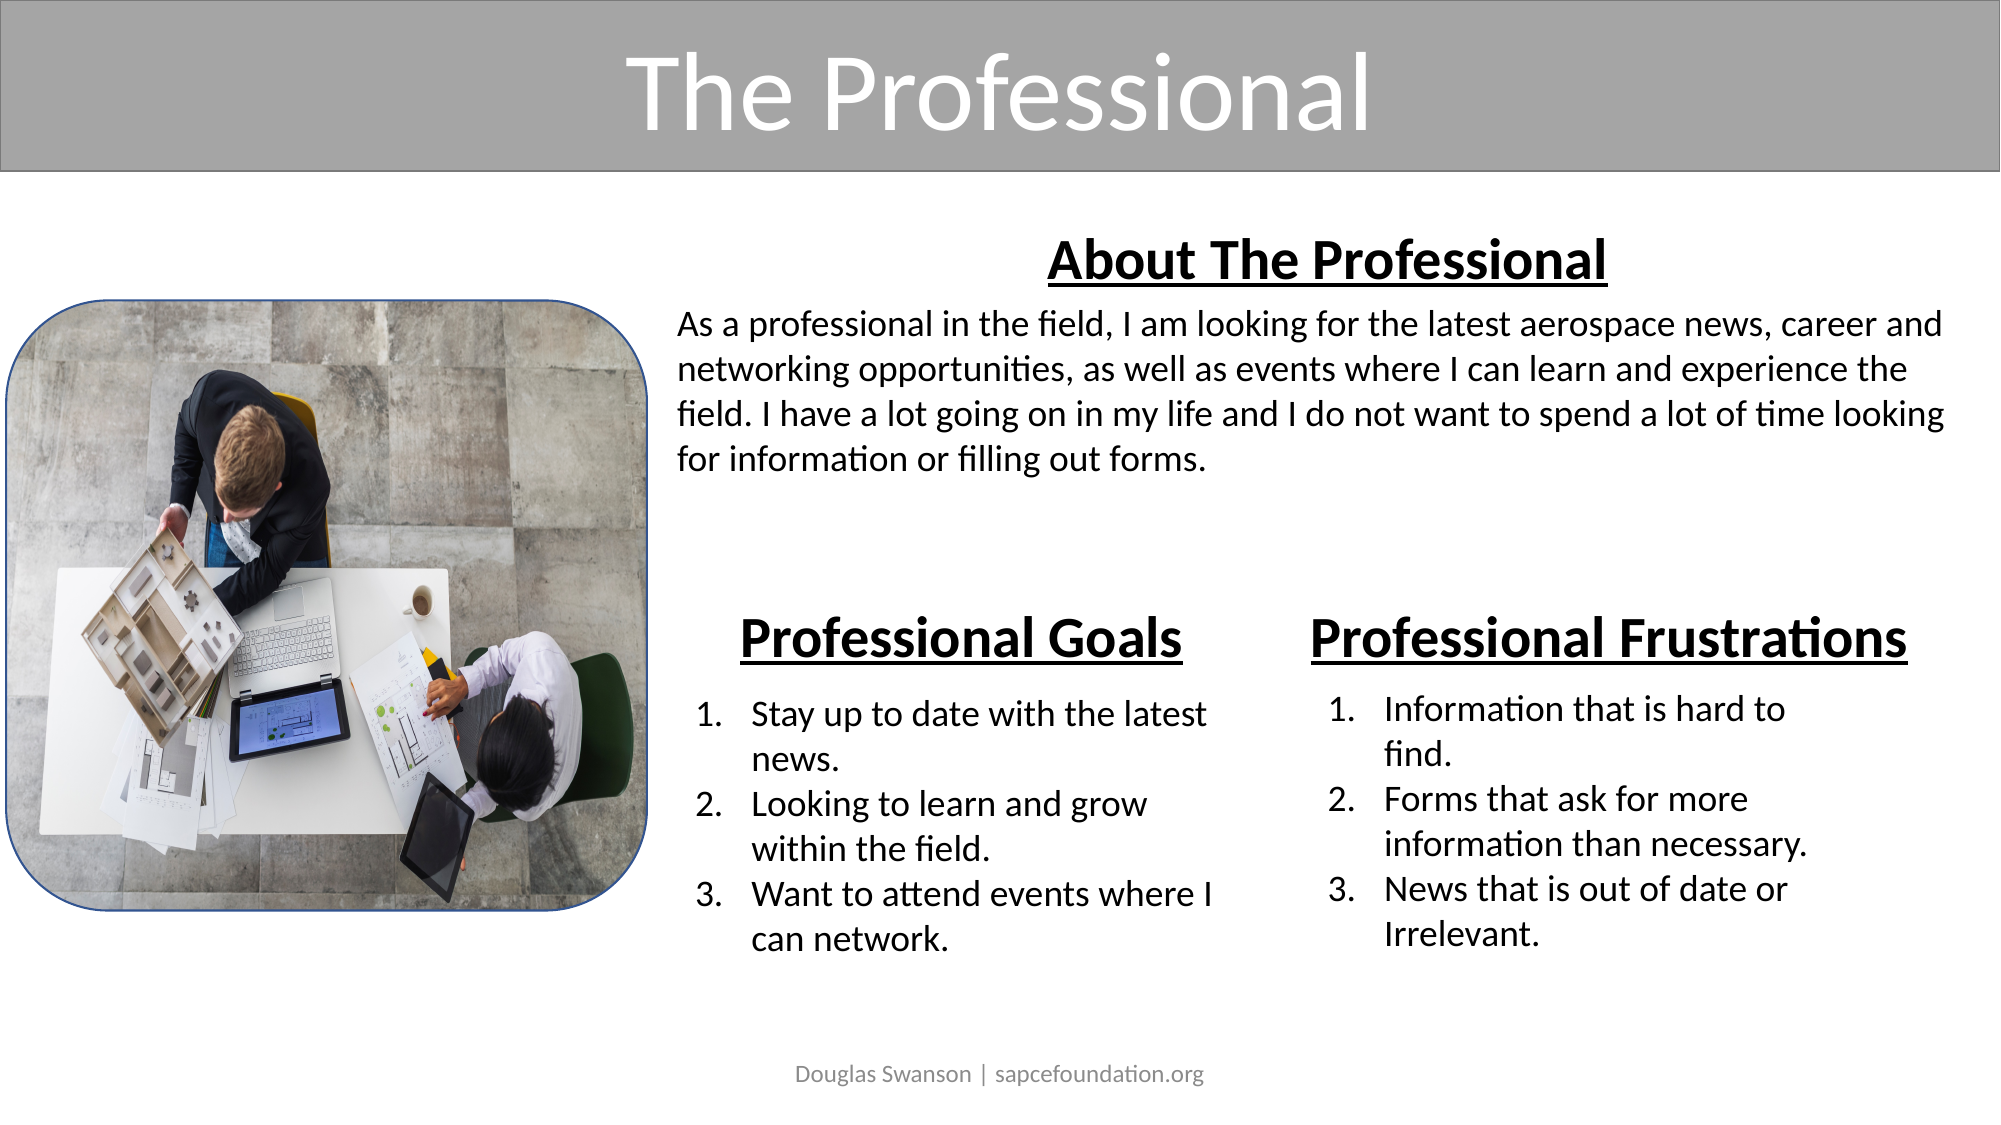

The Professional
About The Professional
As a professional in the field, I am looking for the latest aerospace news, career and networking opportunities, as well as events where I can learn and experience the field. I have a lot going on in my life and I do not want to spend a lot of time looking for information or filling out forms.

Professional Goals
Stay up to date with the latest news.
Looking to learn and grow within the field.
Want to attend events where I can network.

Professional Frustrations
Information that is hard to find.
Forms that ask for more information than necessary.
News that is out of date or Irrelevant.
Douglas Swanson | sapcefoundation.org